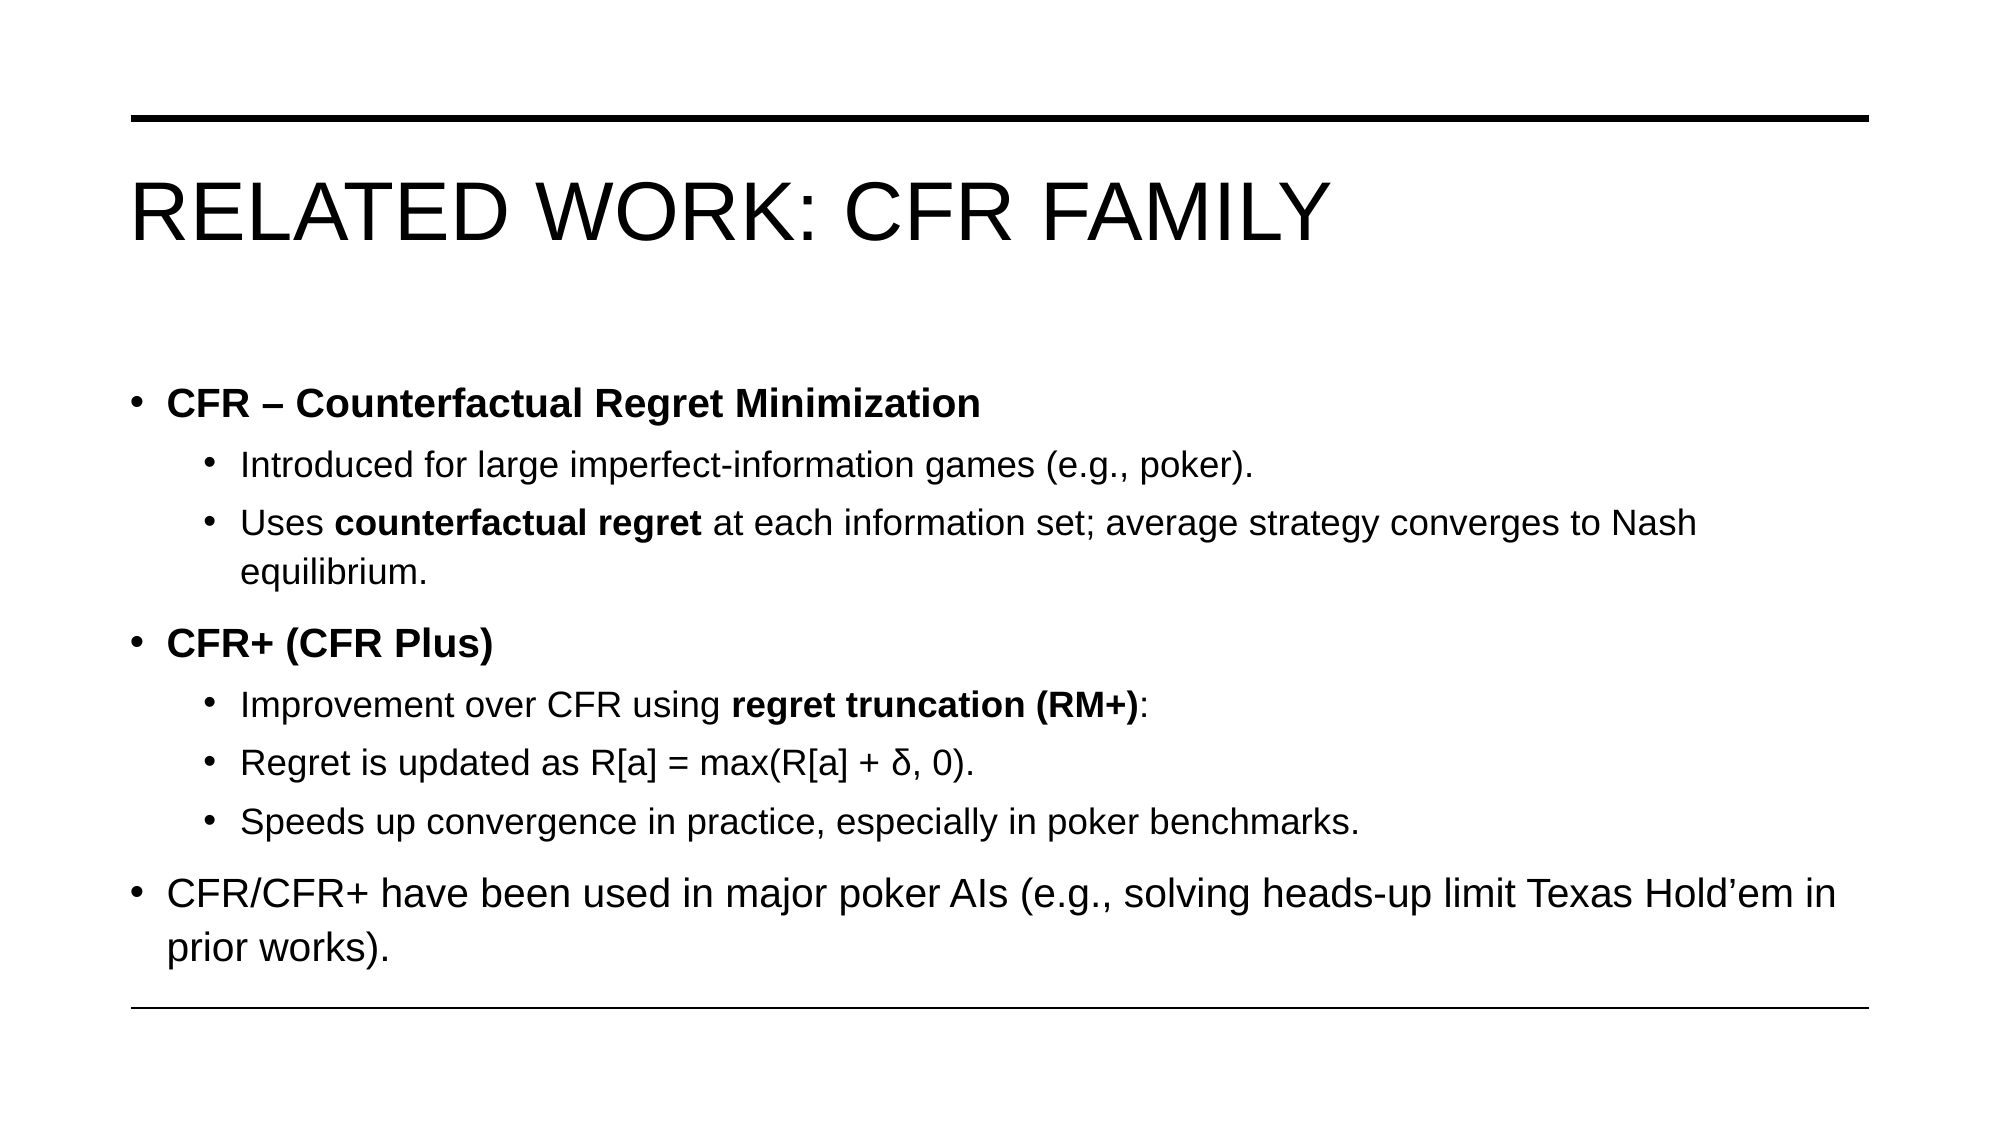

# Related Work: CFR Family
CFR – Counterfactual Regret Minimization
Introduced for large imperfect-information games (e.g., poker).
Uses counterfactual regret at each information set; average strategy converges to Nash equilibrium.
CFR+ (CFR Plus)
Improvement over CFR using regret truncation (RM+):
Regret is updated as R[a] = max(R[a] + δ, 0).
Speeds up convergence in practice, especially in poker benchmarks.
CFR/CFR+ have been used in major poker AIs (e.g., solving heads-up limit Texas Hold’em in prior works).